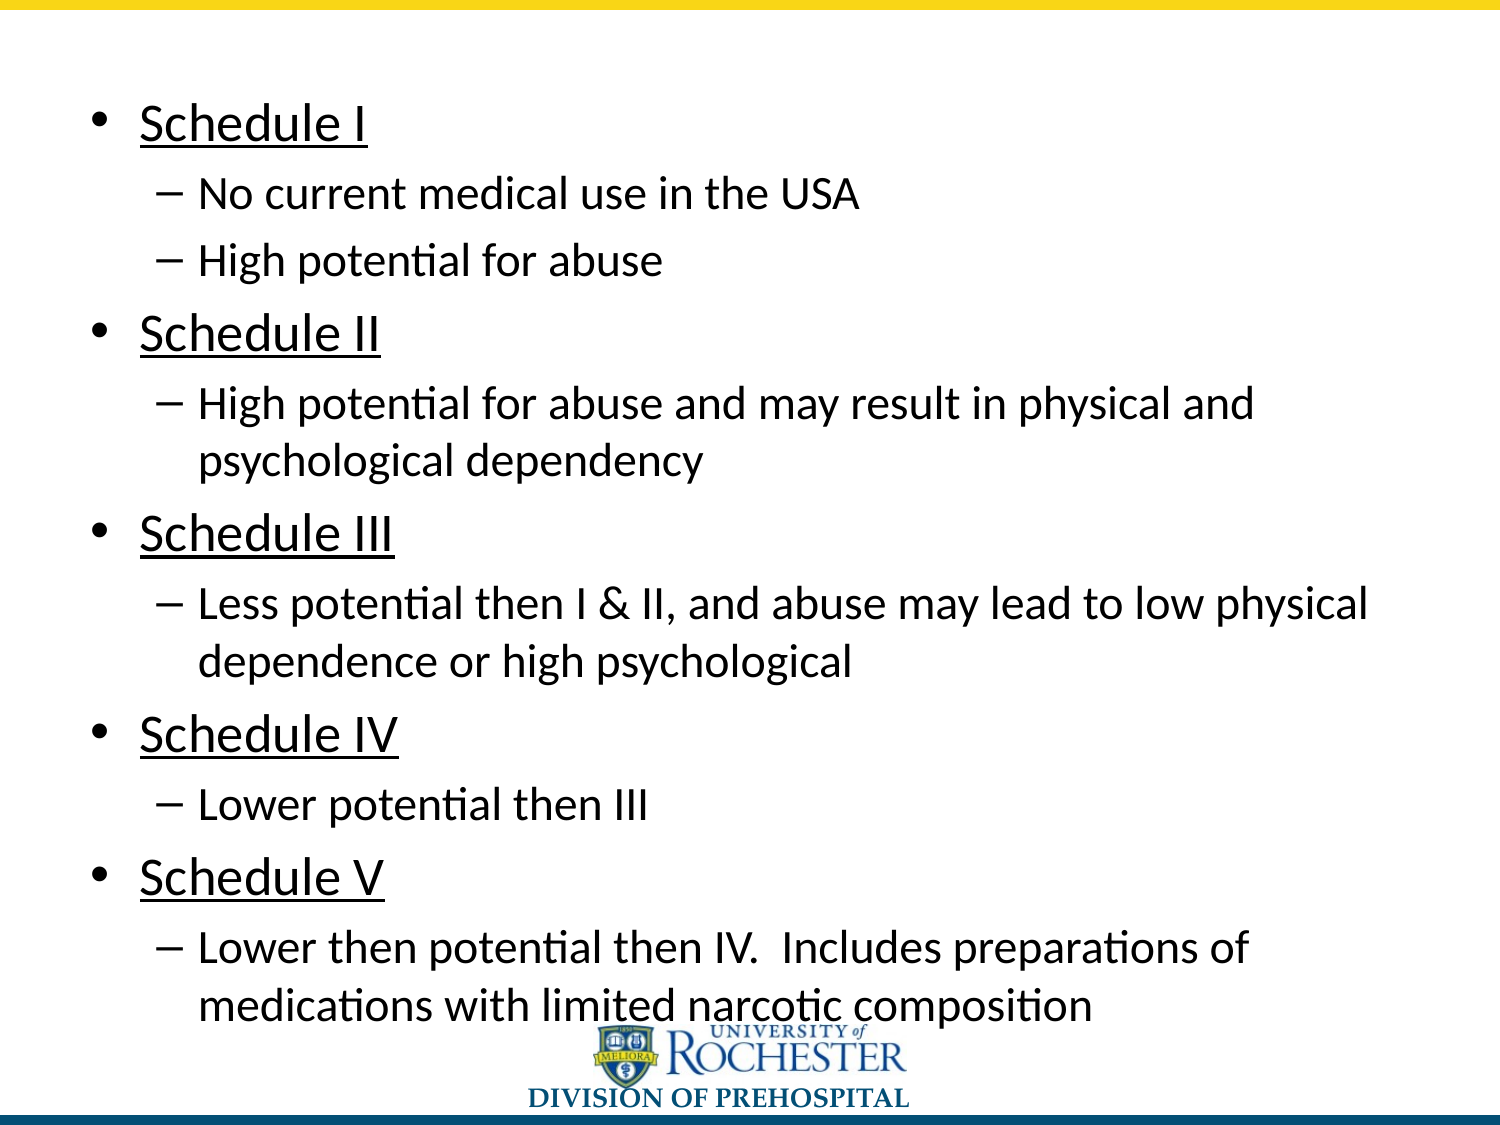

Schedule I
No current medical use in the USA
High potential for abuse
Schedule II
High potential for abuse and may result in physical and psychological dependency
Schedule III
Less potential then I & II, and abuse may lead to low physical dependence or high psychological
Schedule IV
Lower potential then III
Schedule V
Lower then potential then IV.  Includes preparations of medications with limited narcotic composition